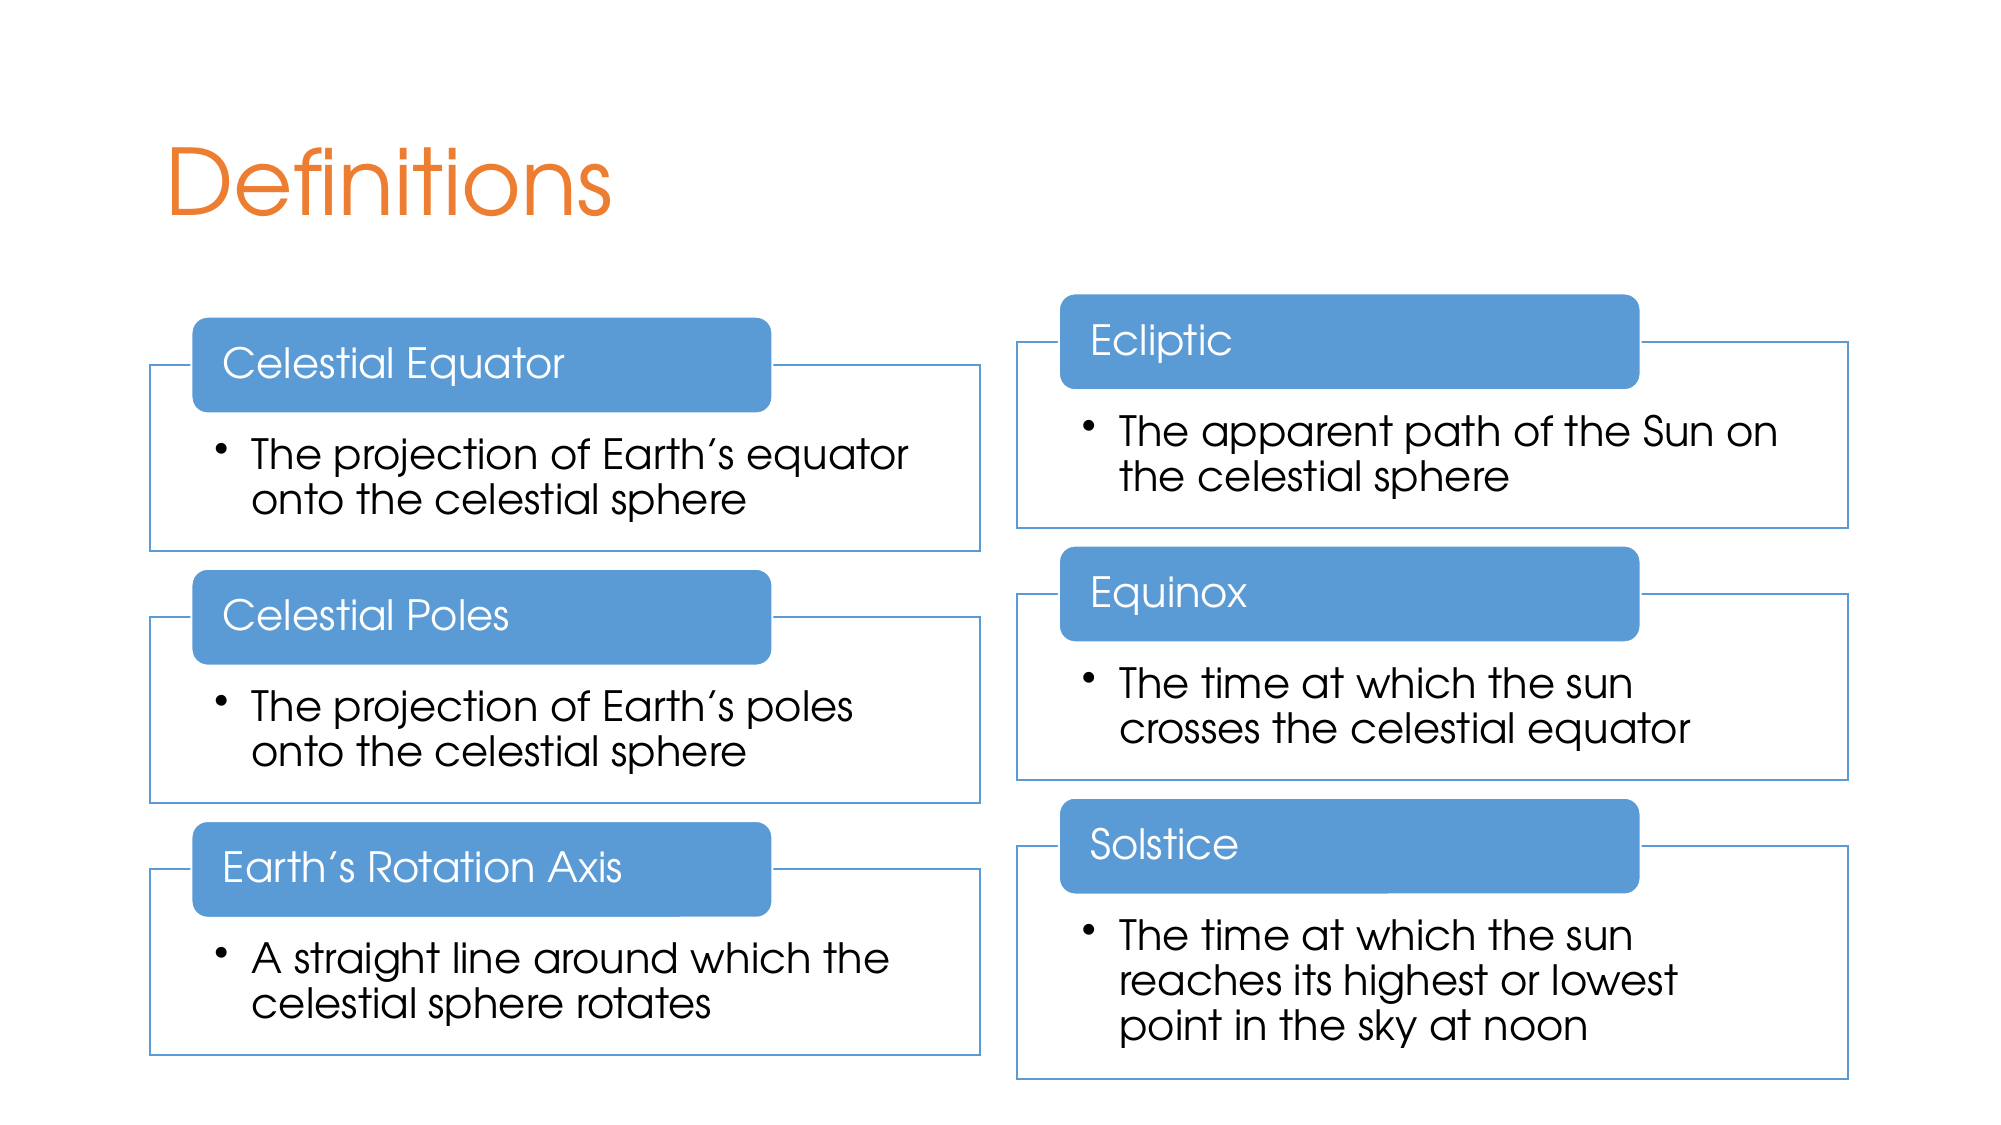

# Definitions
The projection of Earth’s equator onto the celestial sphere
Celestial Equator
The projection of Earth’s poles onto the celestial sphere
Celestial Poles
A straight line around which the celestial sphere rotates
Earth’s Rotation Axis
The apparent path of the Sun on the celestial sphere
Ecliptic
The time at which the sun crosses the celestial equator
Equinox
The time at which the sun reaches its highest or lowest point in the sky at noon
Solstice